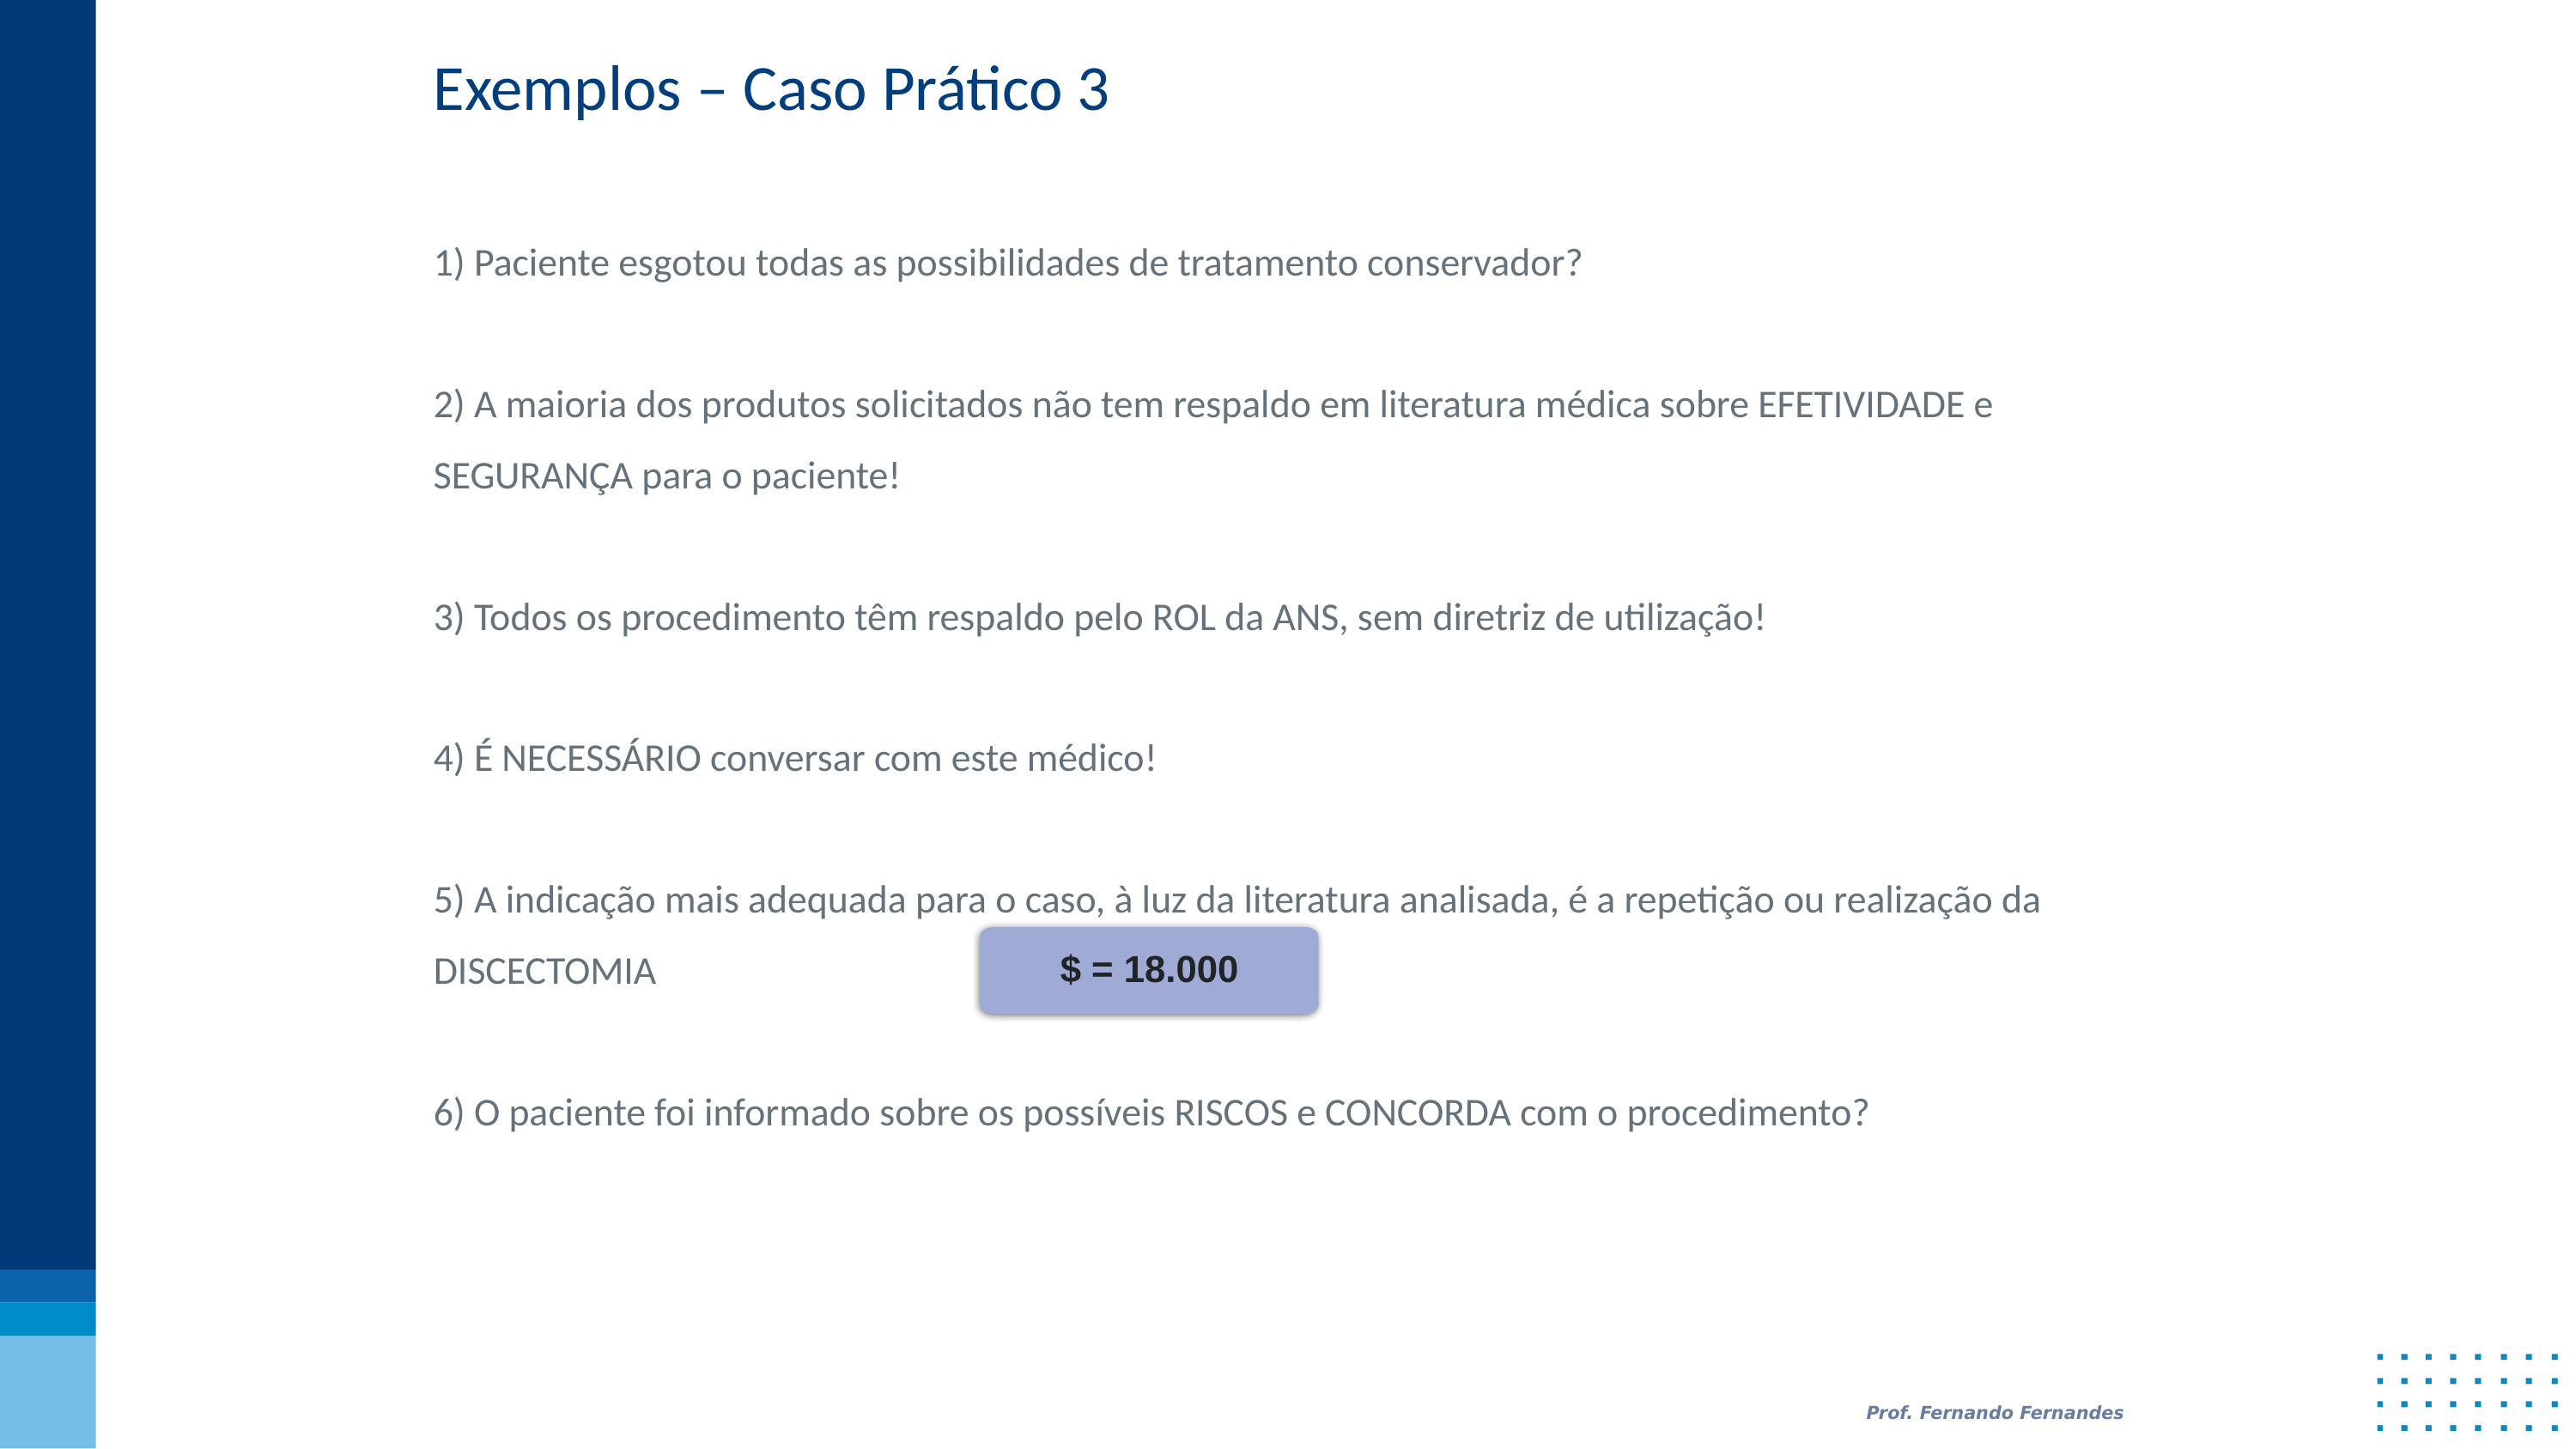

Exemplos – Caso Prático 3
1) Paciente esgotou todas as possibilidades de tratamento conservador?

2) A maioria dos produtos solicitados não tem respaldo em literatura médica sobre EFETIVIDADE e SEGURANÇA para o paciente!

3) Todos os procedimento têm respaldo pelo ROL da ANS, sem diretriz de utilização!

4) É NECESSÁRIO conversar com este médico!

5) A indicação mais adequada para o caso, à luz da literatura analisada, é a repetição ou realização da DISCECTOMIA

6) O paciente foi informado sobre os possíveis RISCOS e CONCORDA com o procedimento?
$ = 18.000
Prof. Fernando Fernandes